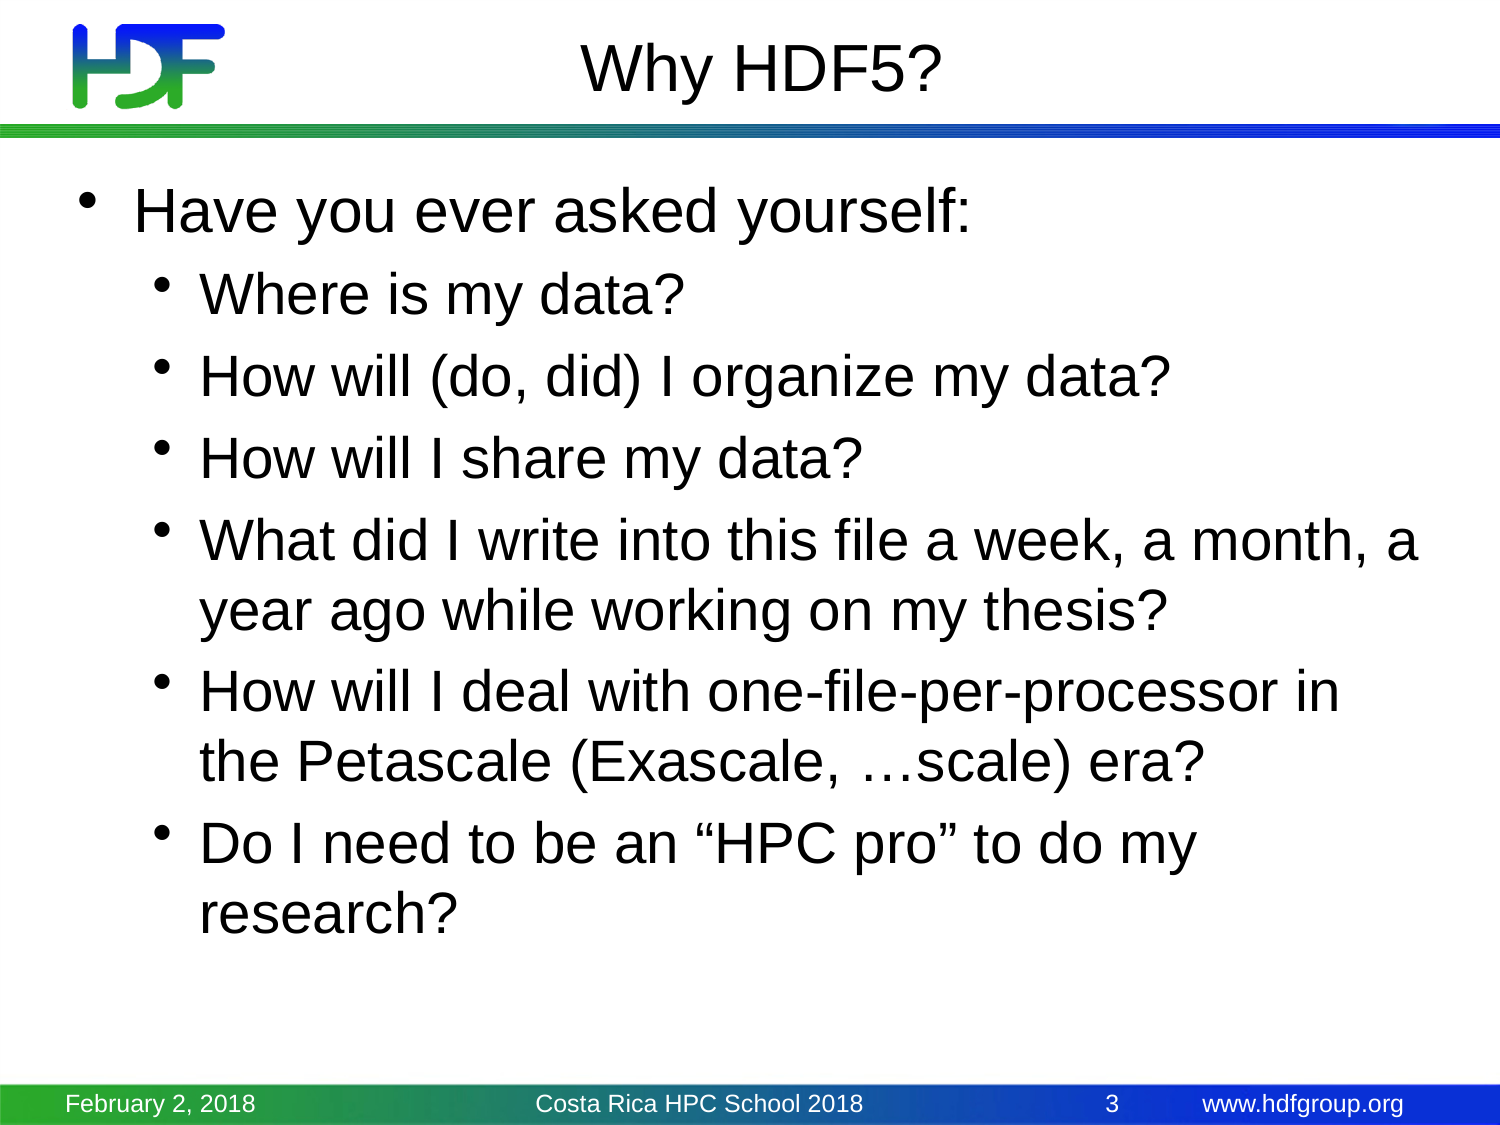

# Why HDF5?
Have you ever asked yourself:
Where is my data?
How will (do, did) I organize my data?
How will I share my data?
What did I write into this file a week, a month, a year ago while working on my thesis?
How will I deal with one-file-per-processor in the Petascale (Exascale, …scale) era?
Do I need to be an “HPC pro” to do my research?
February 2, 2018
Costa Rica HPC School 2018
3